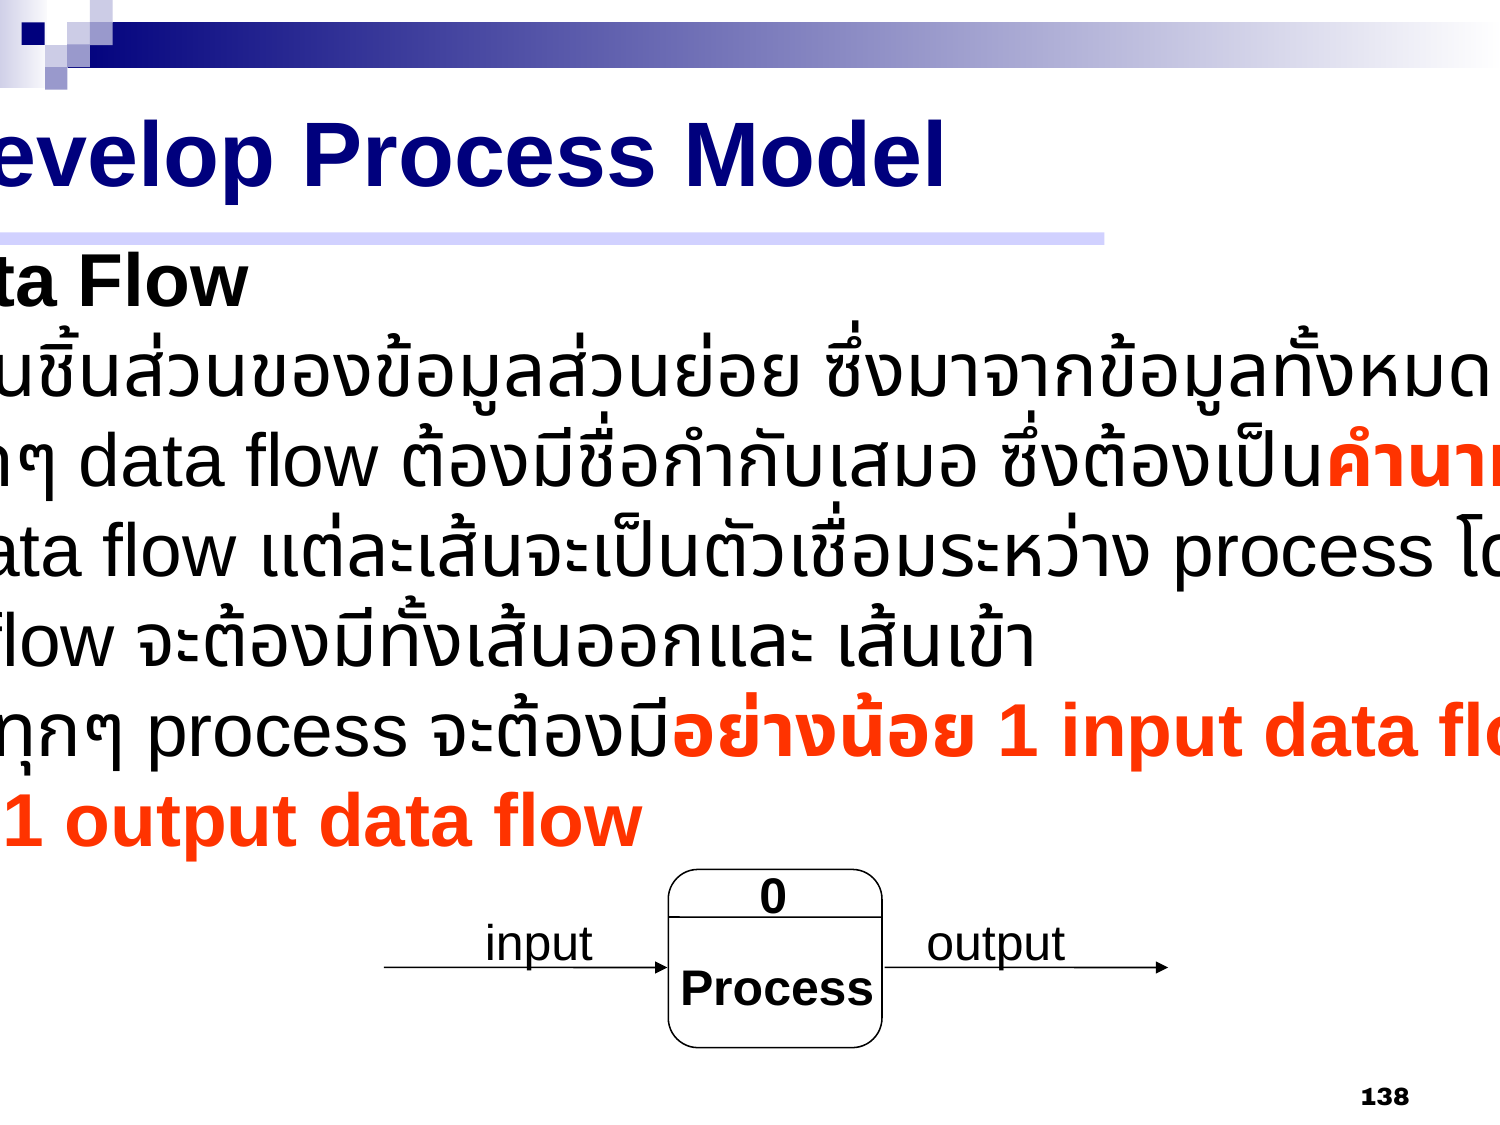

Develop Process Model
(2)  Data Flow
เป็นชิ้นส่วนของข้อมูลส่วนย่อย ซึ่งมาจากข้อมูลทั้งหมด
ทุกๆ data flow ต้องมีชื่อกำกับเสมอ ซึ่งต้องเป็นคำนาม (noun)
Data flow แต่ละเส้นจะเป็นตัวเชื่อมระหว่าง process โดย data
       flow จะต้องมีทั้งเส้นออกและ เส้นเข้า
ในทุกๆ process จะต้องมีอย่างน้อย 1 input data flow และ
        1 output data flow

0
input
output
Process

138